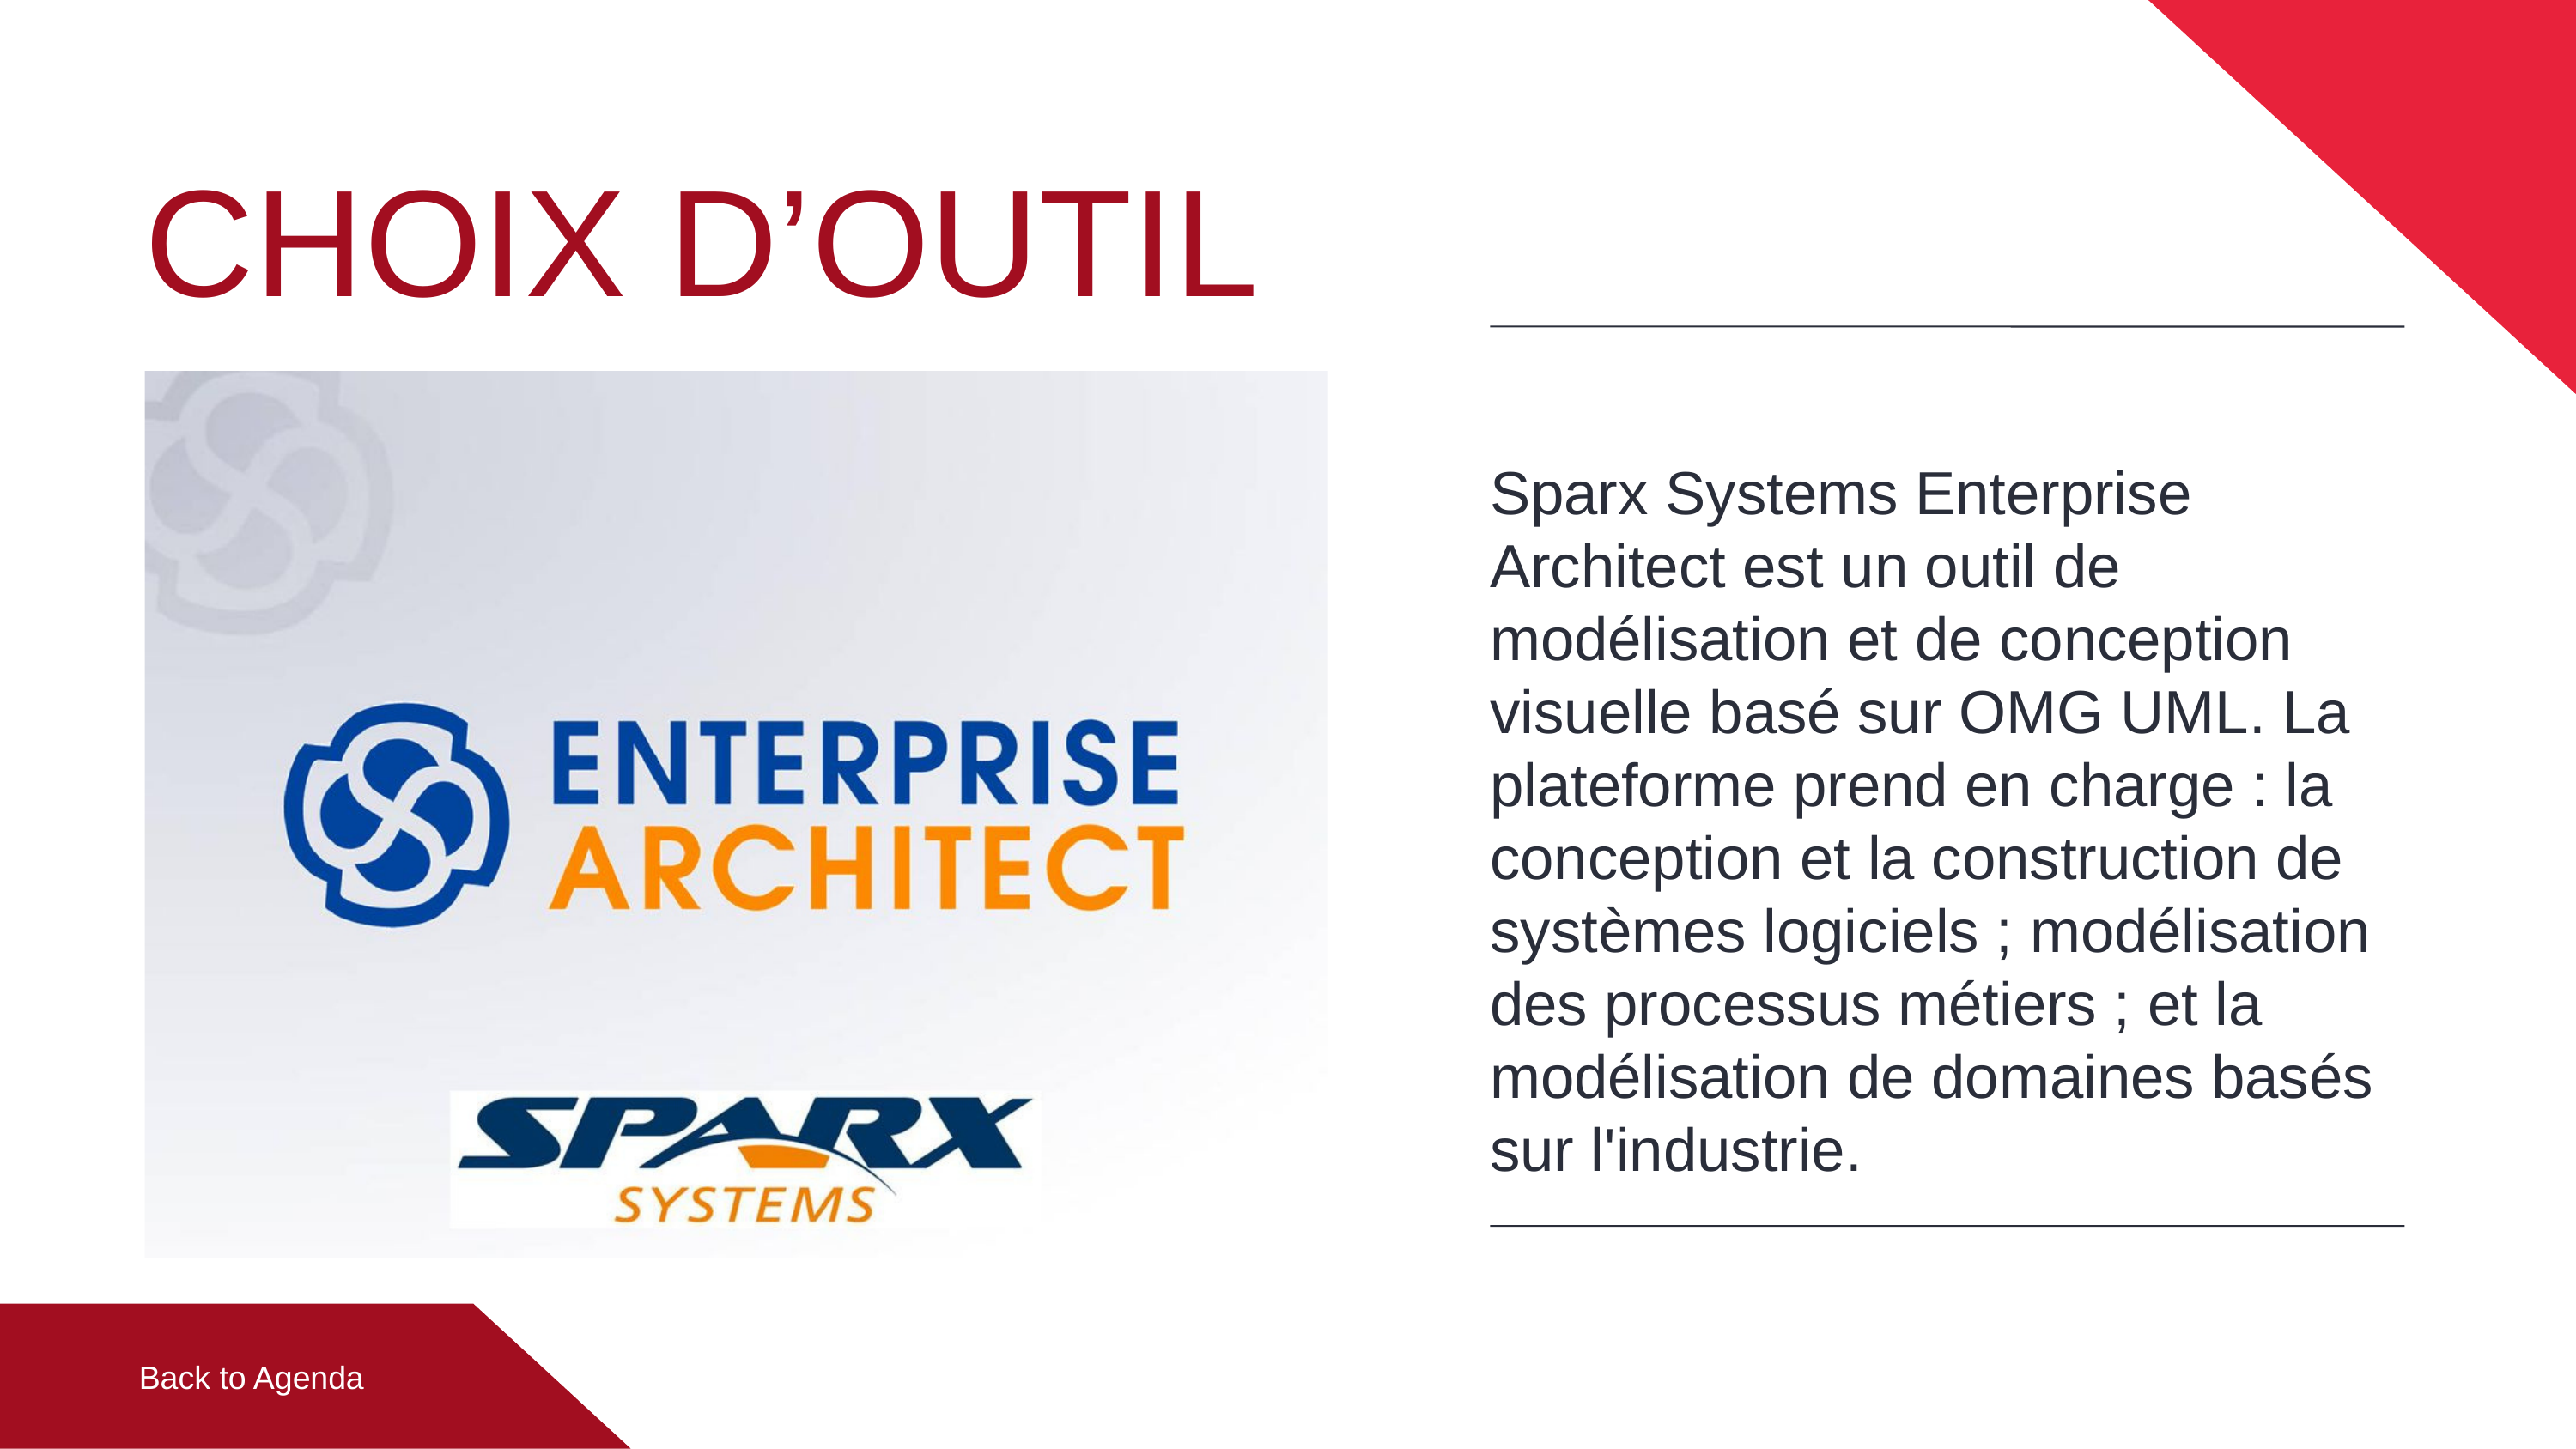

CHOIX D’OUTIL

Sparx Systems Enterprise Architect est un outil de modélisation et de conception visuelle basé sur OMG UML. La plateforme prend en charge : la conception et la construction de systèmes logiciels ; modélisation des processus métiers ; et la modélisation de domaines basés sur l'industrie.

Back to Agenda